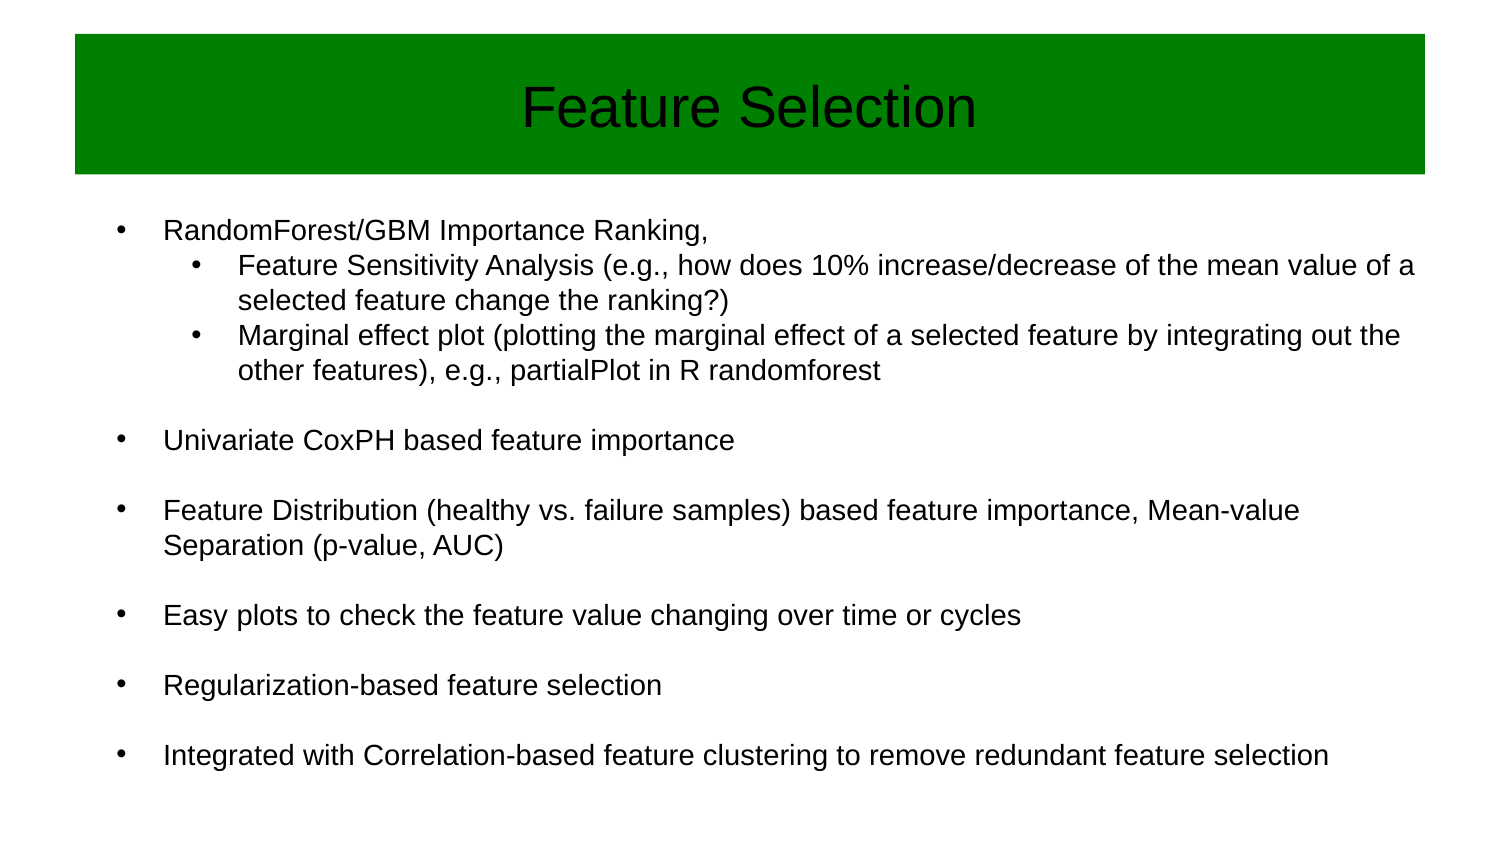

# Feature Selection
RandomForest/GBM Importance Ranking,
Feature Sensitivity Analysis (e.g., how does 10% increase/decrease of the mean value of a selected feature change the ranking?)
Marginal effect plot (plotting the marginal effect of a selected feature by integrating out the other features), e.g., partialPlot in R randomforest

Univariate CoxPH based feature importance

Feature Distribution (healthy vs. failure samples) based feature importance, Mean-value Separation (p-value, AUC)

Easy plots to check the feature value changing over time or cycles

Regularization-based feature selection

Integrated with Correlation-based feature clustering to remove redundant feature selection